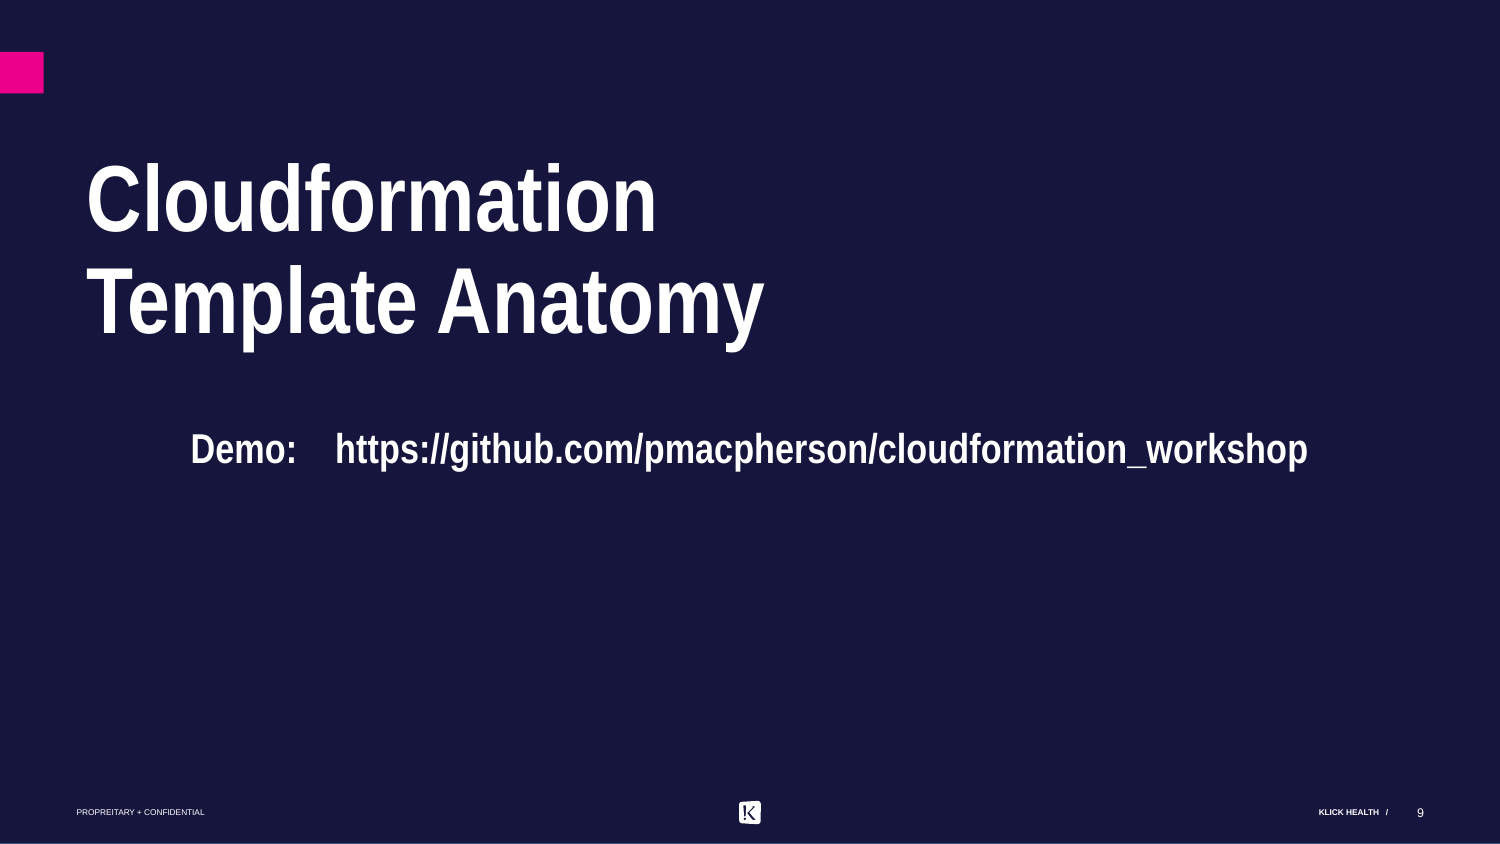

# Cloudformation Template Anatomy
Demo:    https://github.com/pmacpherson/cloudformation_workshop
9